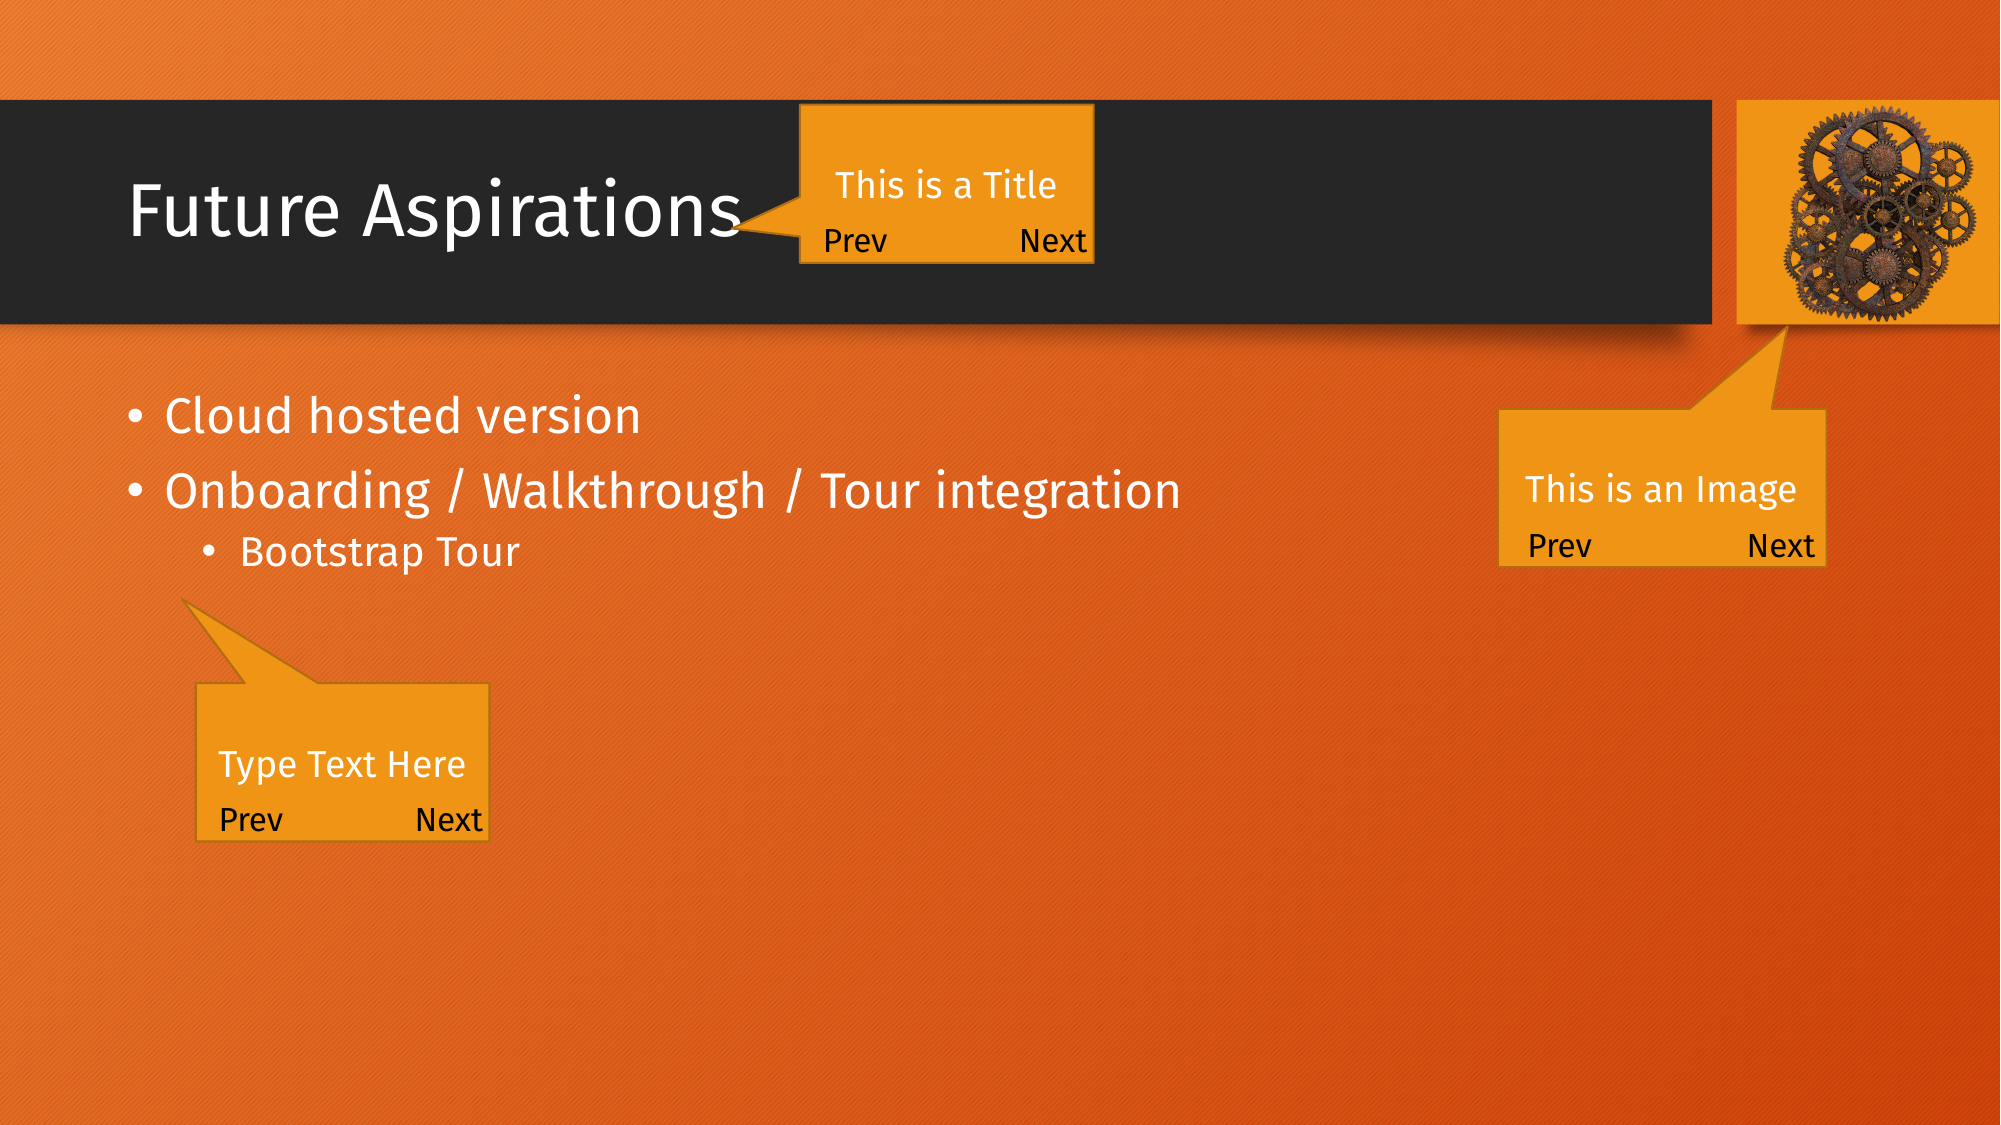

This is a Title
Prev
Next
# Future Aspirations
Cloud hosted version
Onboarding / Walkthrough / Tour integration
Bootstrap Tour
This is an Image
Prev
Next
Type Text Here
Prev
Next